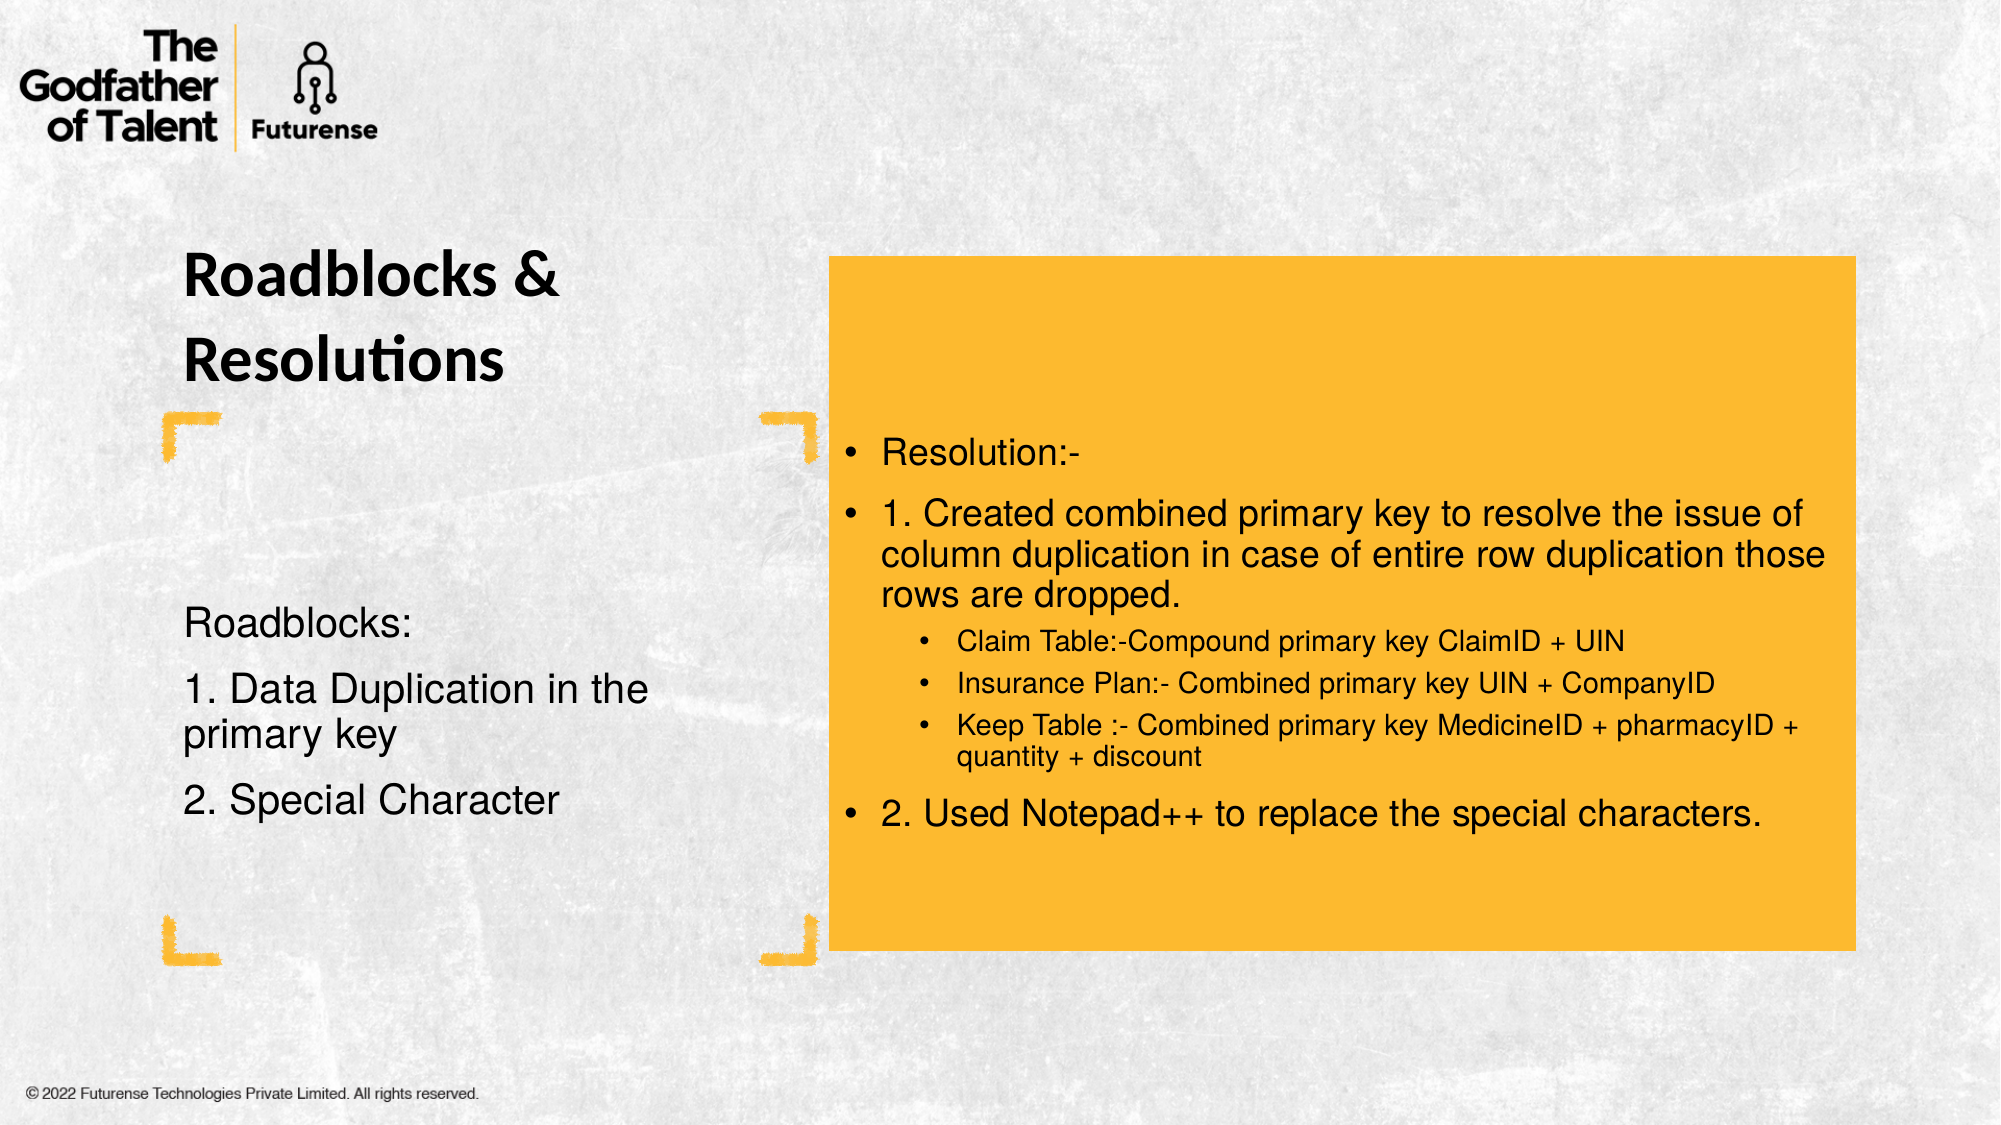

# Roadblocks & Resolutions
Resolution:-
1. Created combined primary key to resolve the issue of column duplication in case of entire row duplication those rows are dropped.
Claim Table:-Compound primary key ClaimID + UIN
Insurance Plan:- Combined primary key UIN + CompanyID
Keep Table :- Combined primary key MedicineID + pharmacyID + quantity + discount
2. Used Notepad++ to replace the special characters.
Roadblocks:
1. Data Duplication in the primary key
2. Special Character